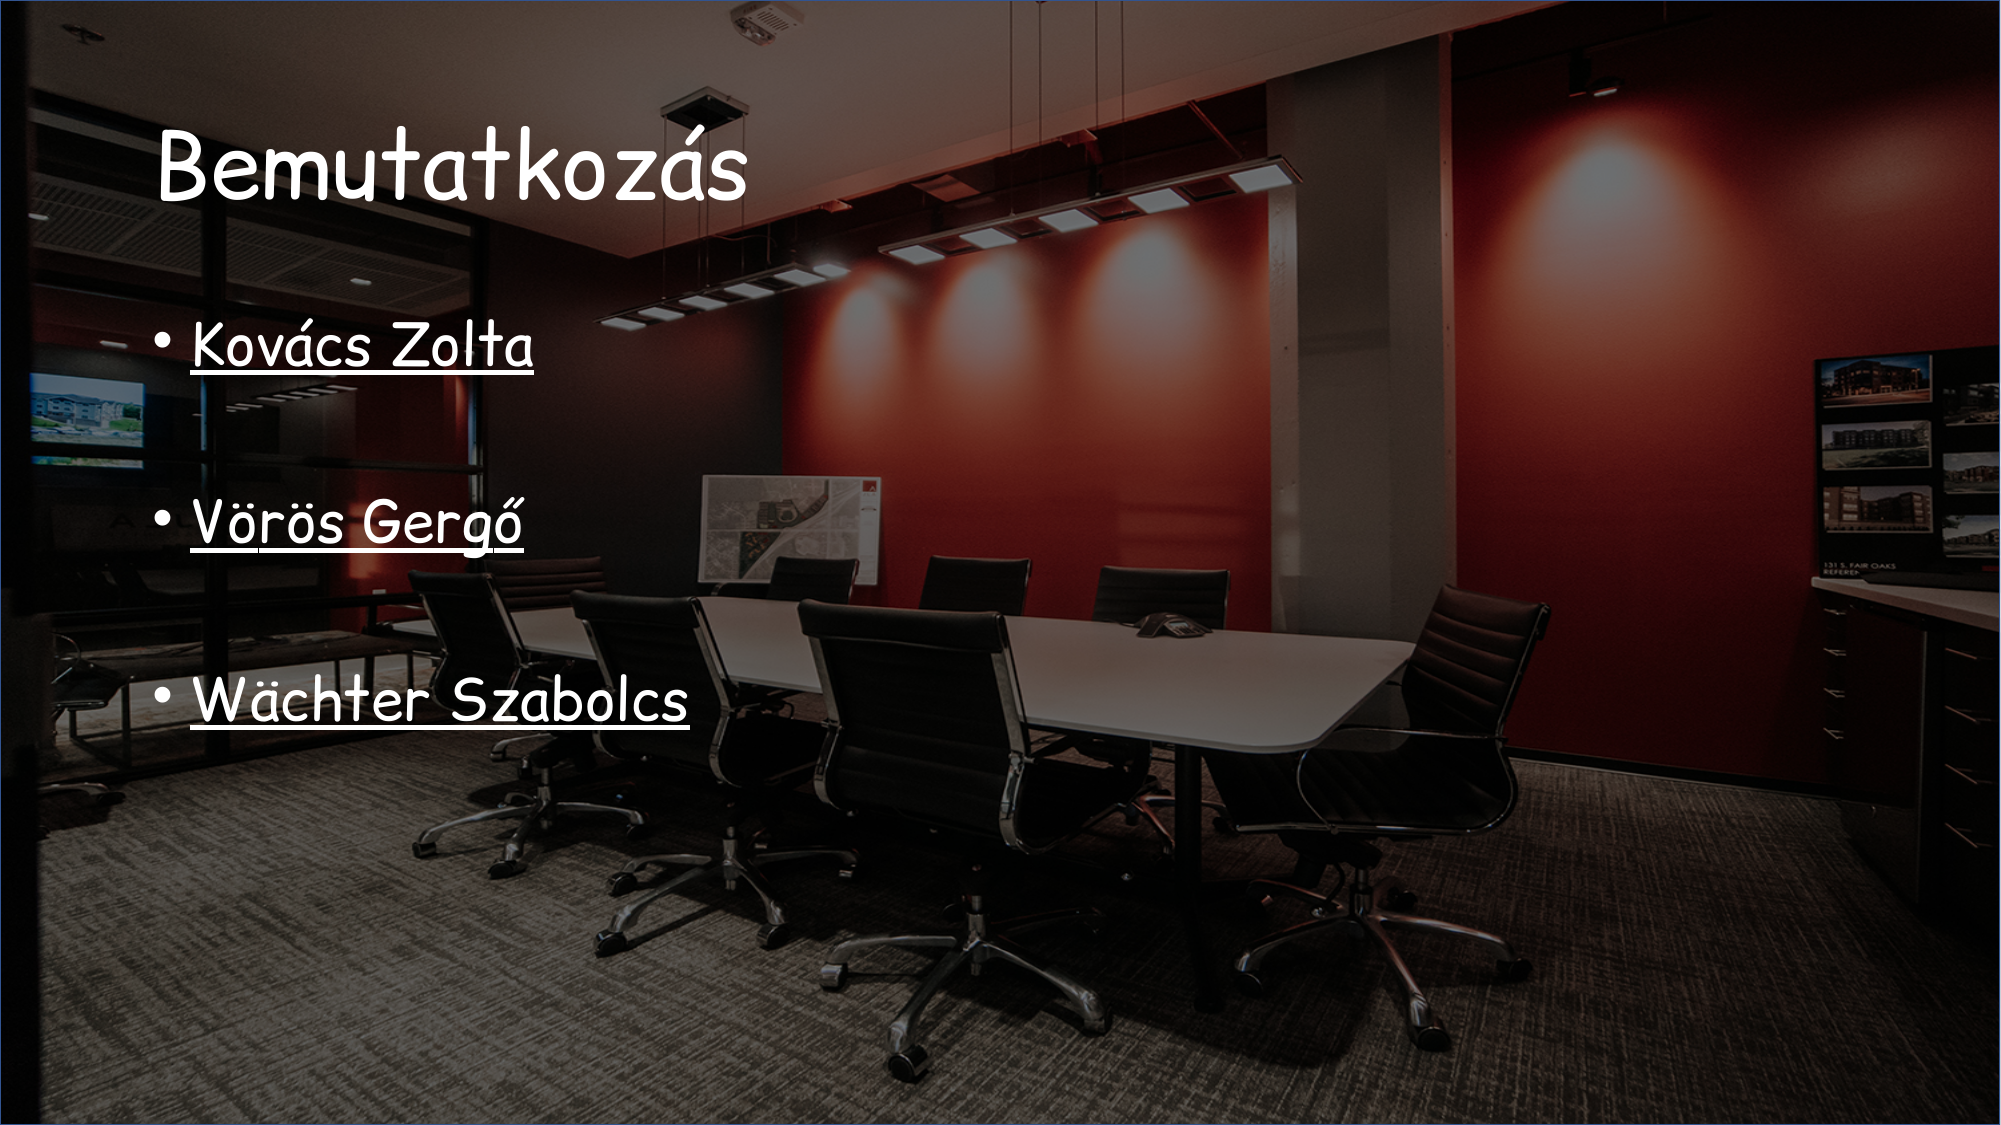

# Bemutatkozás
Kovács Zolta

Vörös Gergő

Wächter Szabolcs